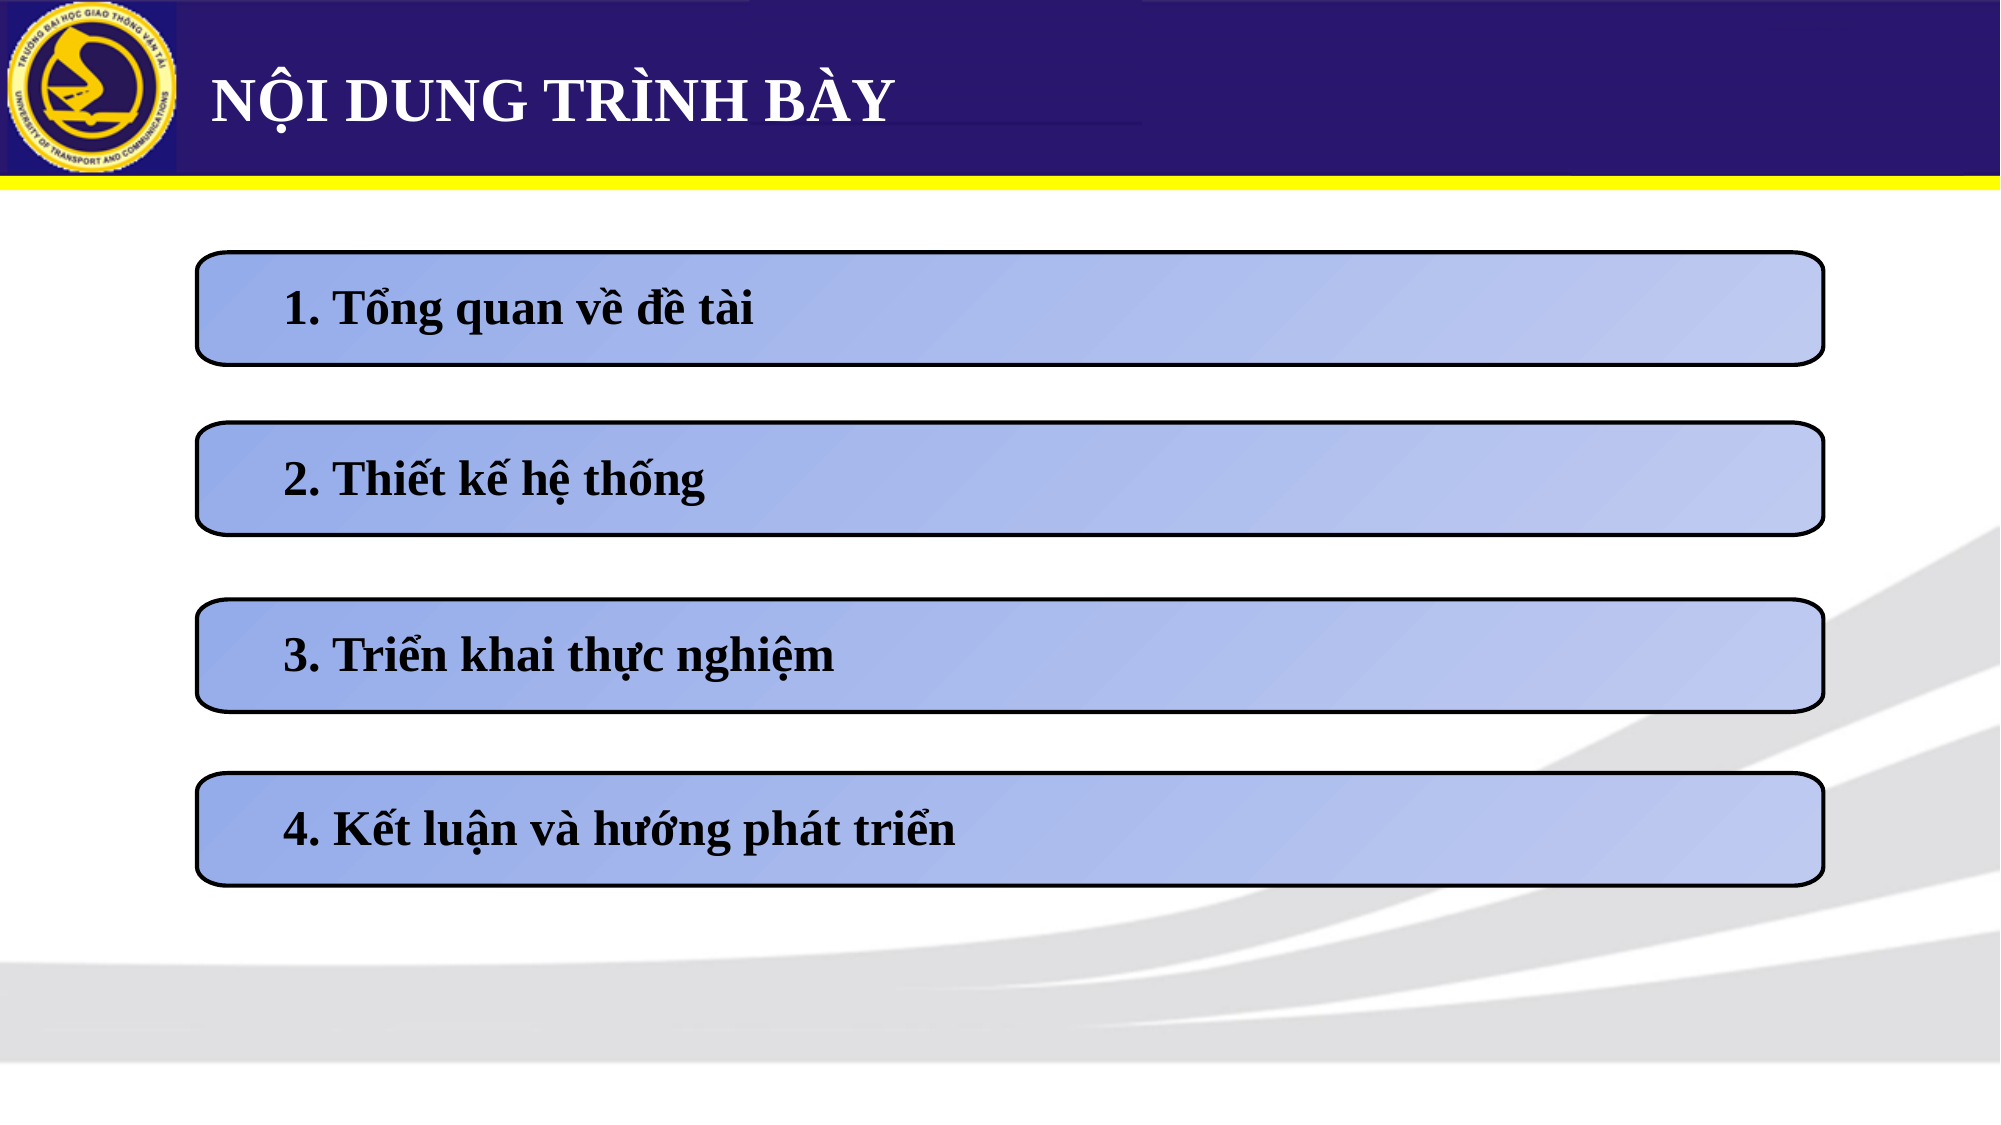

# NỘI DUNG TRÌNH BÀY
1. Tổng quan về đề tài
2. Thiết kế hệ thống
3. Triển khai thực nghiệm
4. Kết luận và hướng phát triển